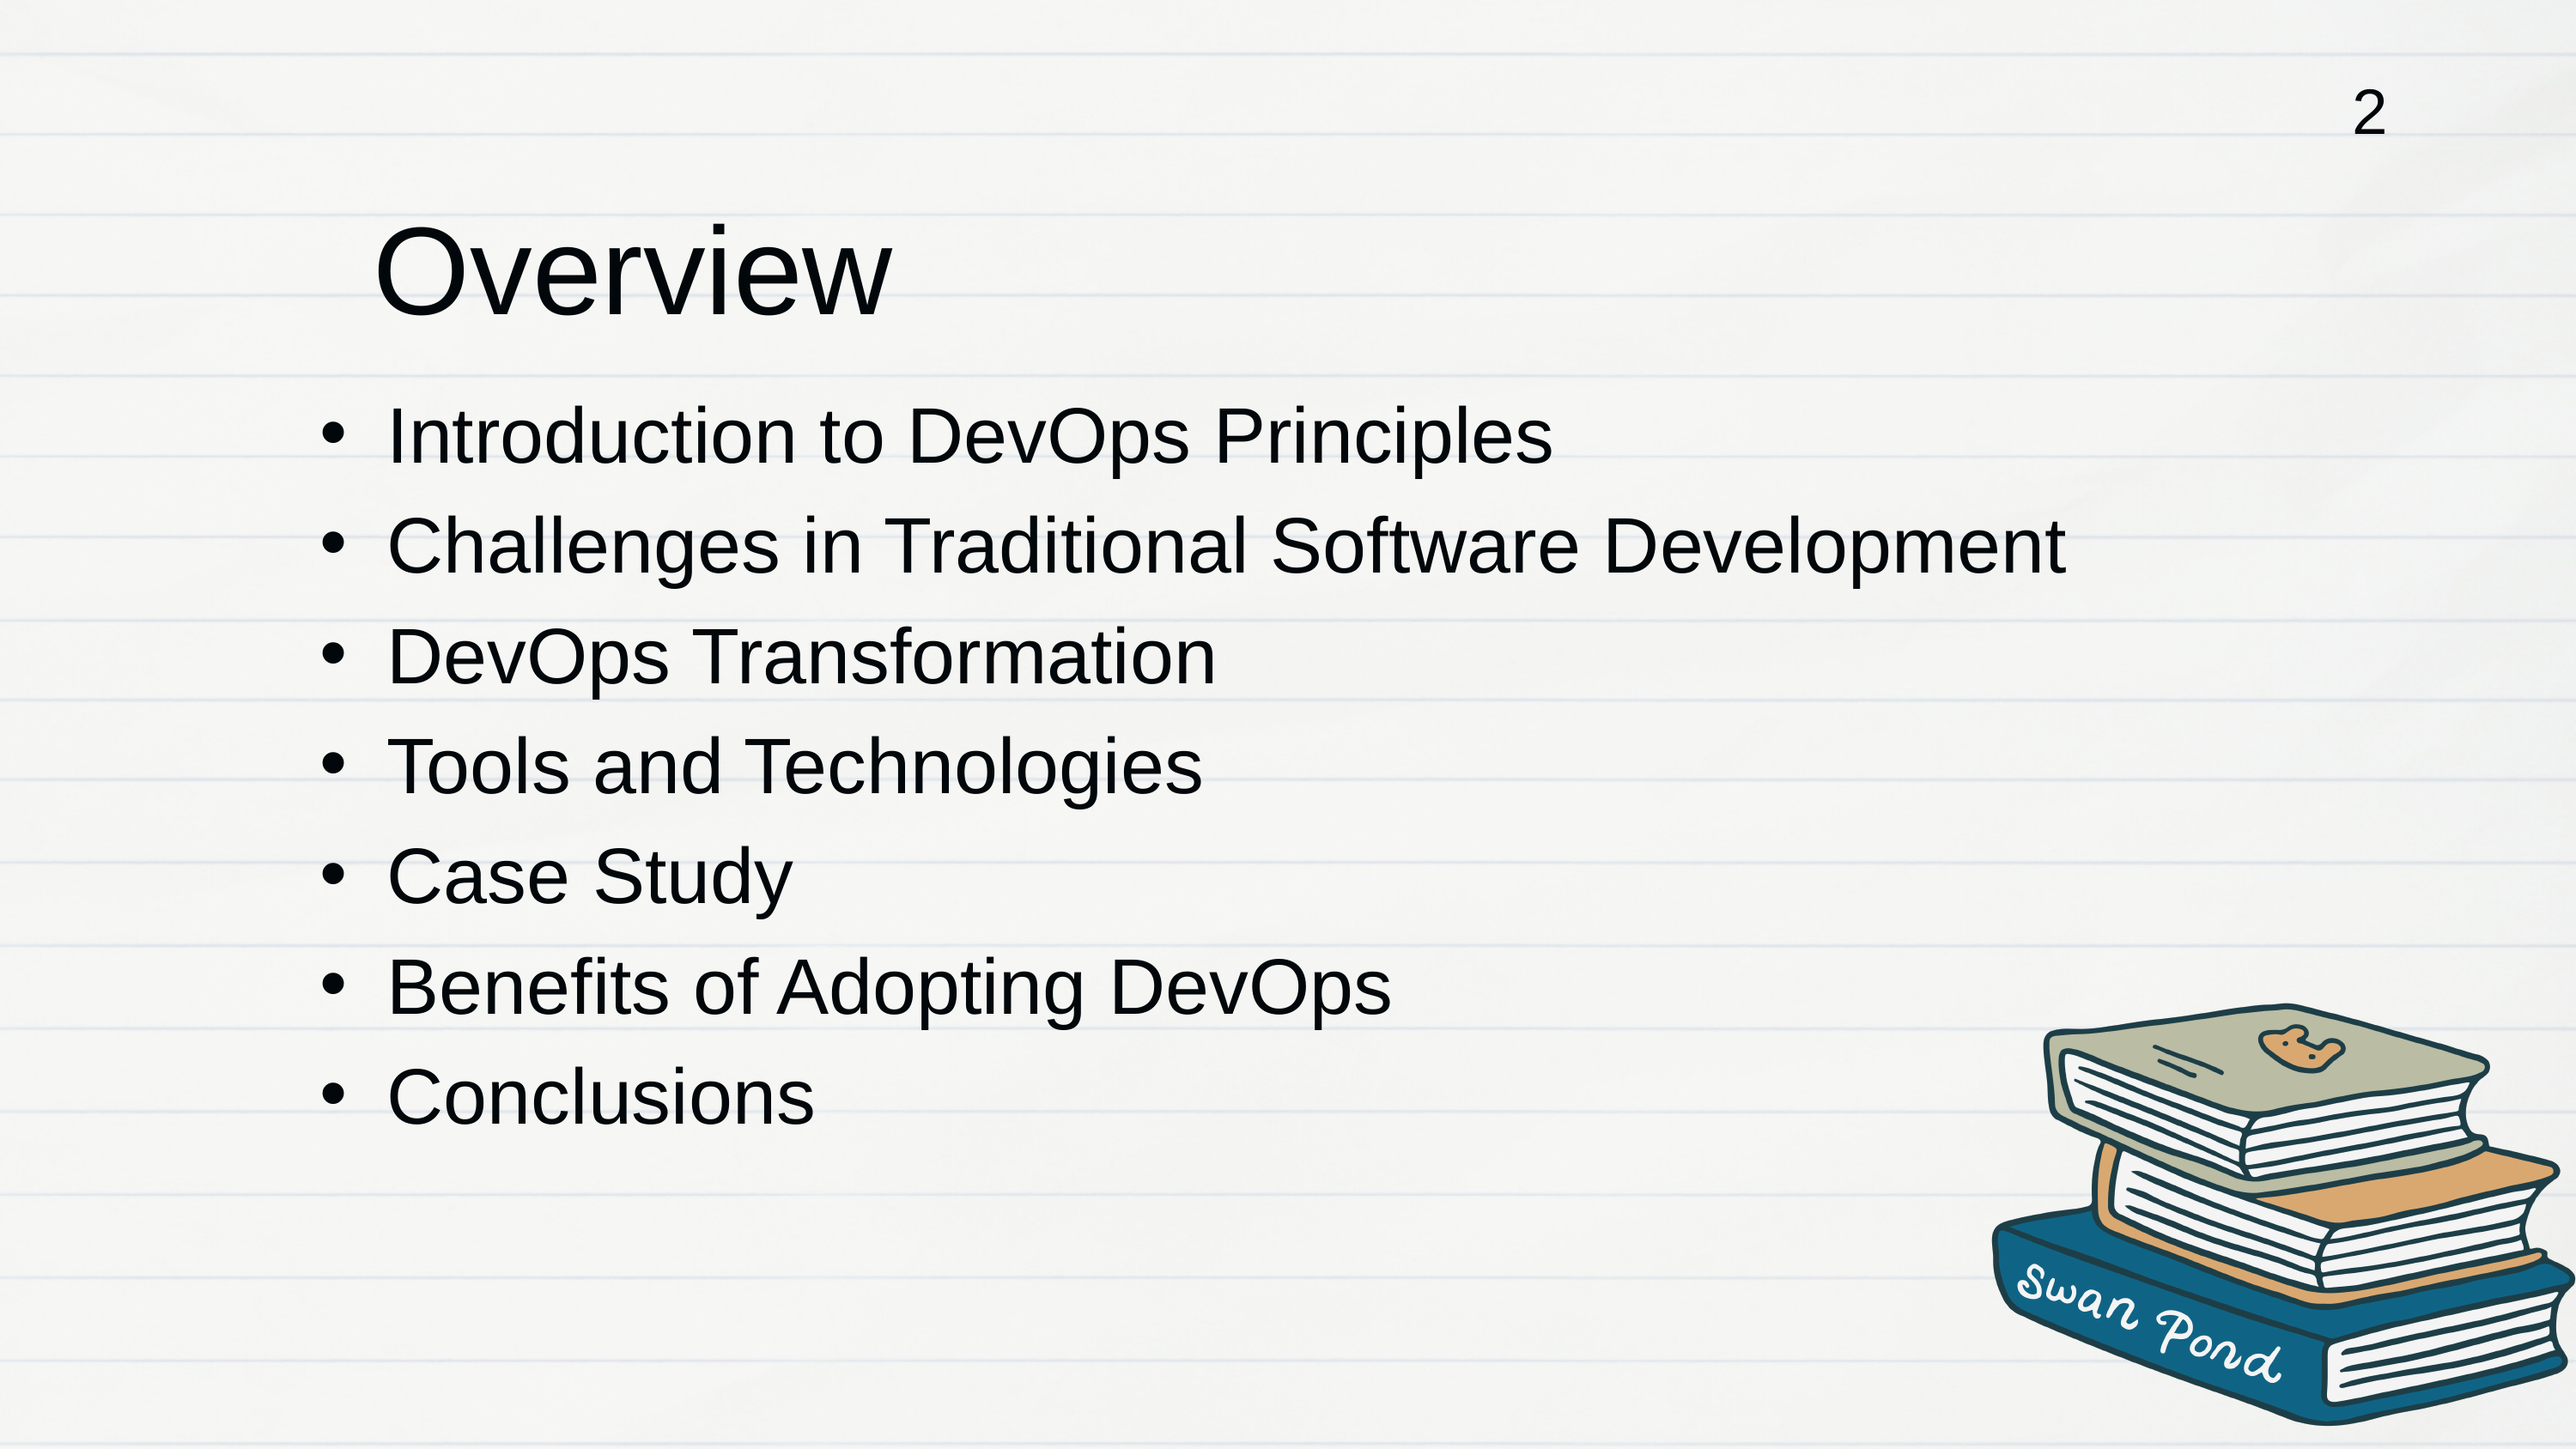

2
Overview
Introduction to DevOps Principles
Challenges in Traditional Software Development
DevOps Transformation
Tools and Technologies
Case Study
Benefits of Adopting DevOps
Conclusions